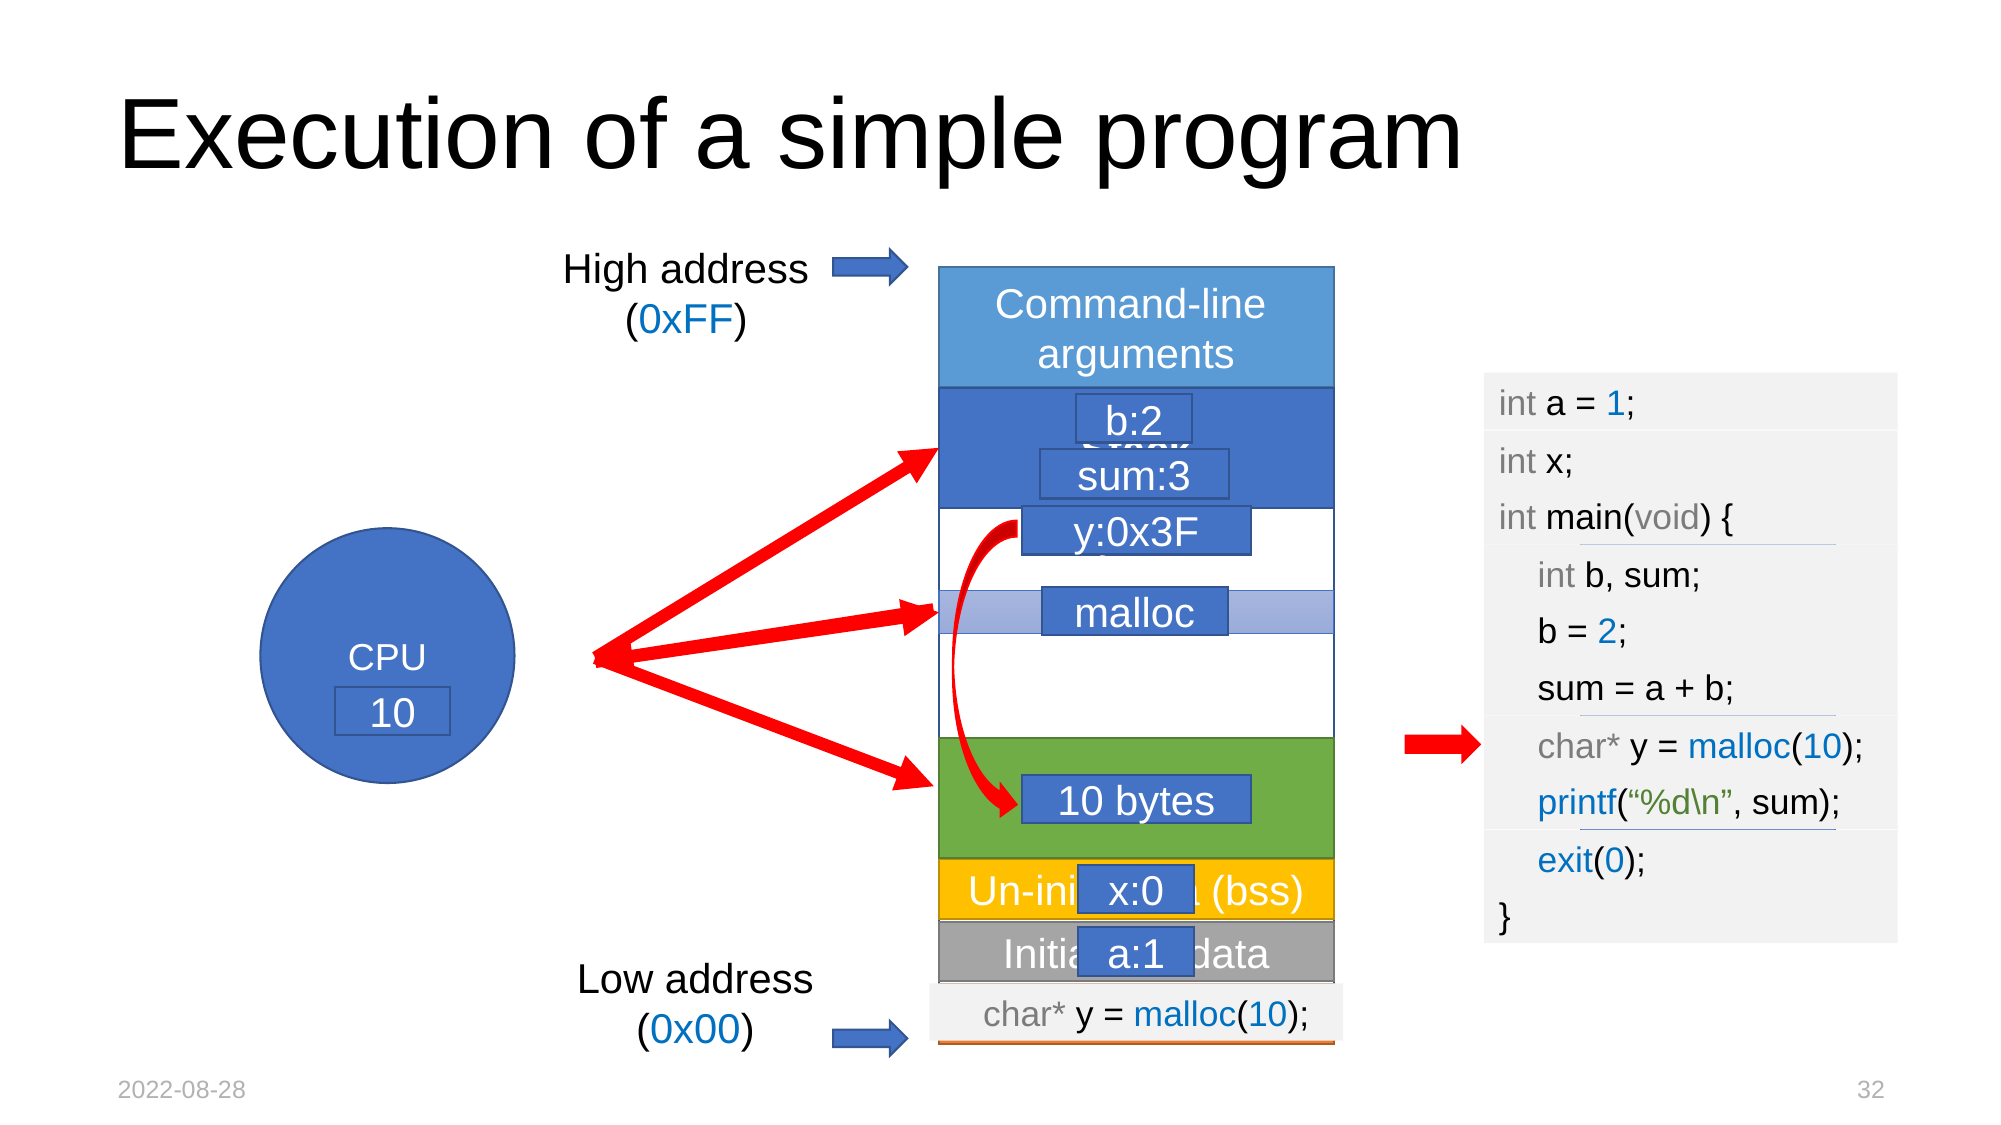

# Execution of a simple program
High address
(0xFF)

Command-line
arguments
int a = 1;
Stack
b:2
b:xx
int x;
sum:3
sum:xx
Disk
int main(void) {
y:0x3F
y:xx

CPU
    int b, sum;
malloc
MMS
    b = 2;
    sum = a + b;
10
    char* y = malloc(10);

Heap
    printf(“%d\n”, sum);
10 bytes
    exit(0);
Un-init. Data (bss)
x:0
}
Initialized data
a:1
Low address
(0x00)
    char* y = malloc(10);
Text (code)
PC

32
2022-08-28